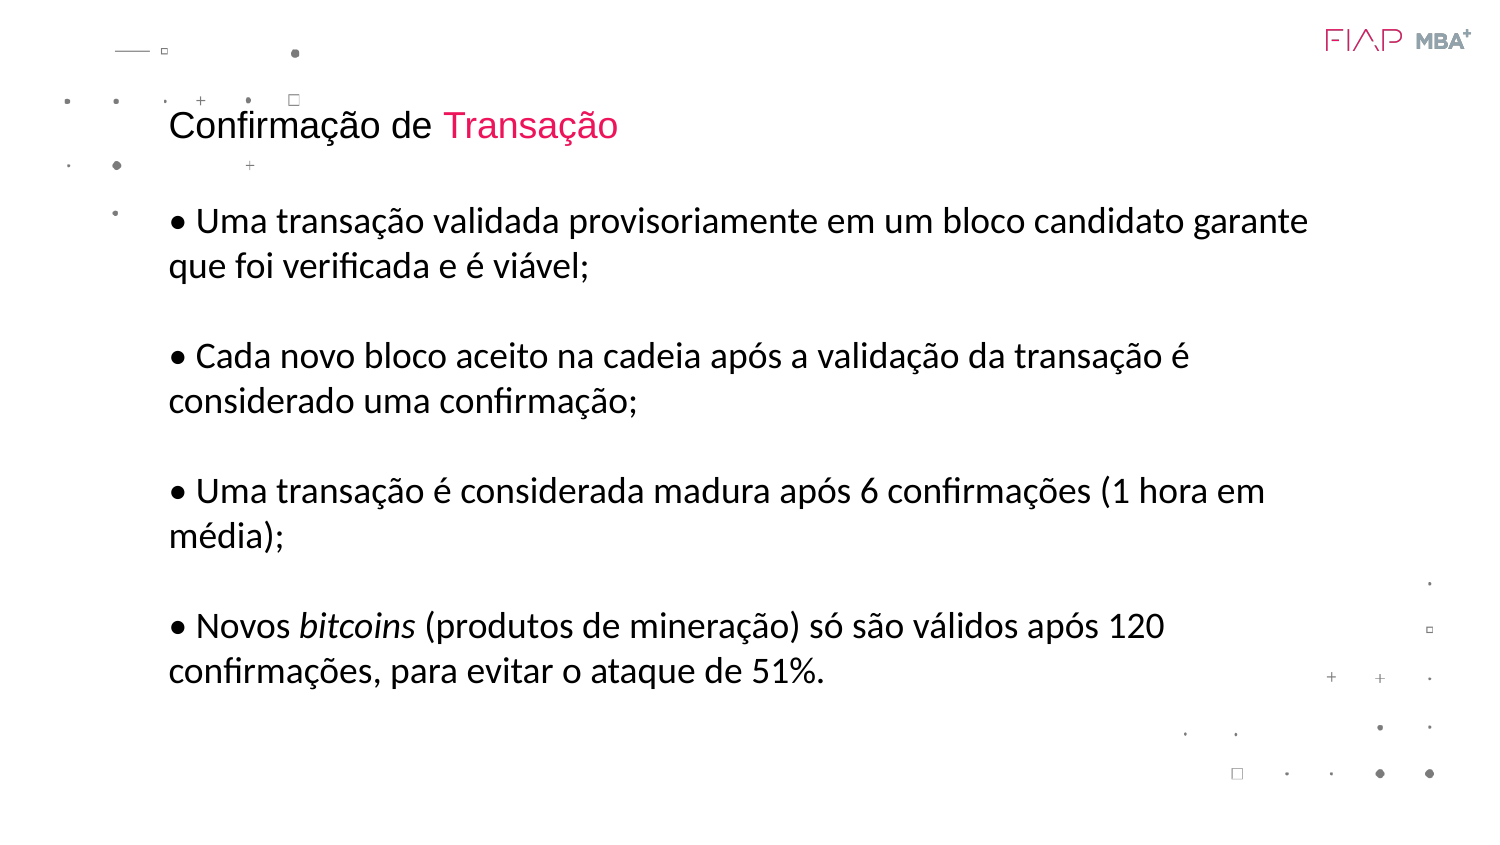

Confirmação de Transação
• Uma transação validada provisoriamente em um bloco candidato garante que foi verificada e é viável;

• Cada novo bloco aceito na cadeia após a validação da transação é considerado uma confirmação;

• Uma transação é considerada madura após 6 confirmações (1 hora em média);

• Novos bitcoins (produtos de mineração) só são válidos após 120 confirmações, para evitar o ataque de 51%.